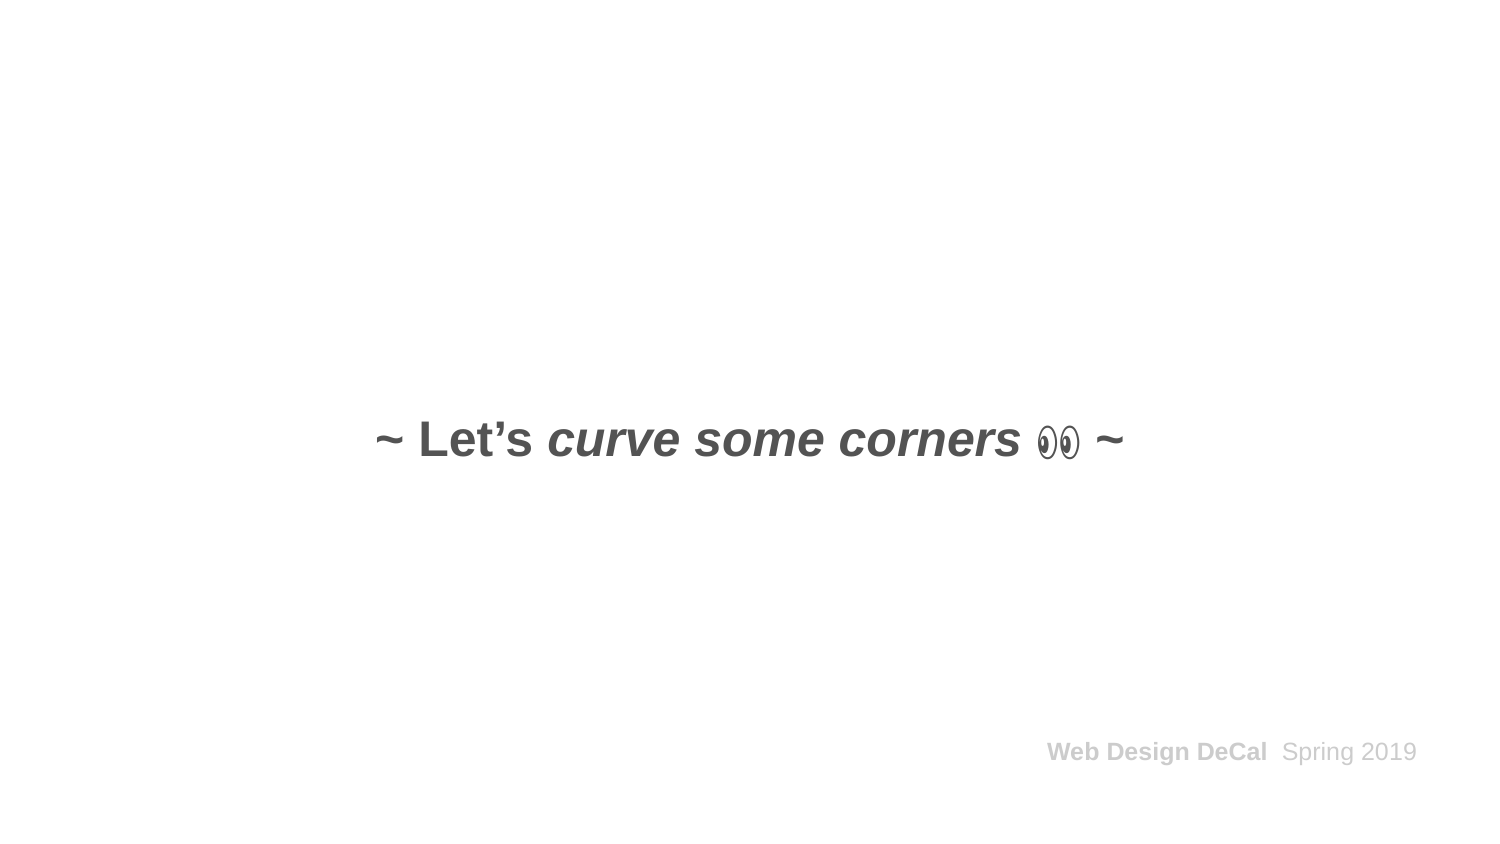

# ~ Let’s curve some corners 👀 ~